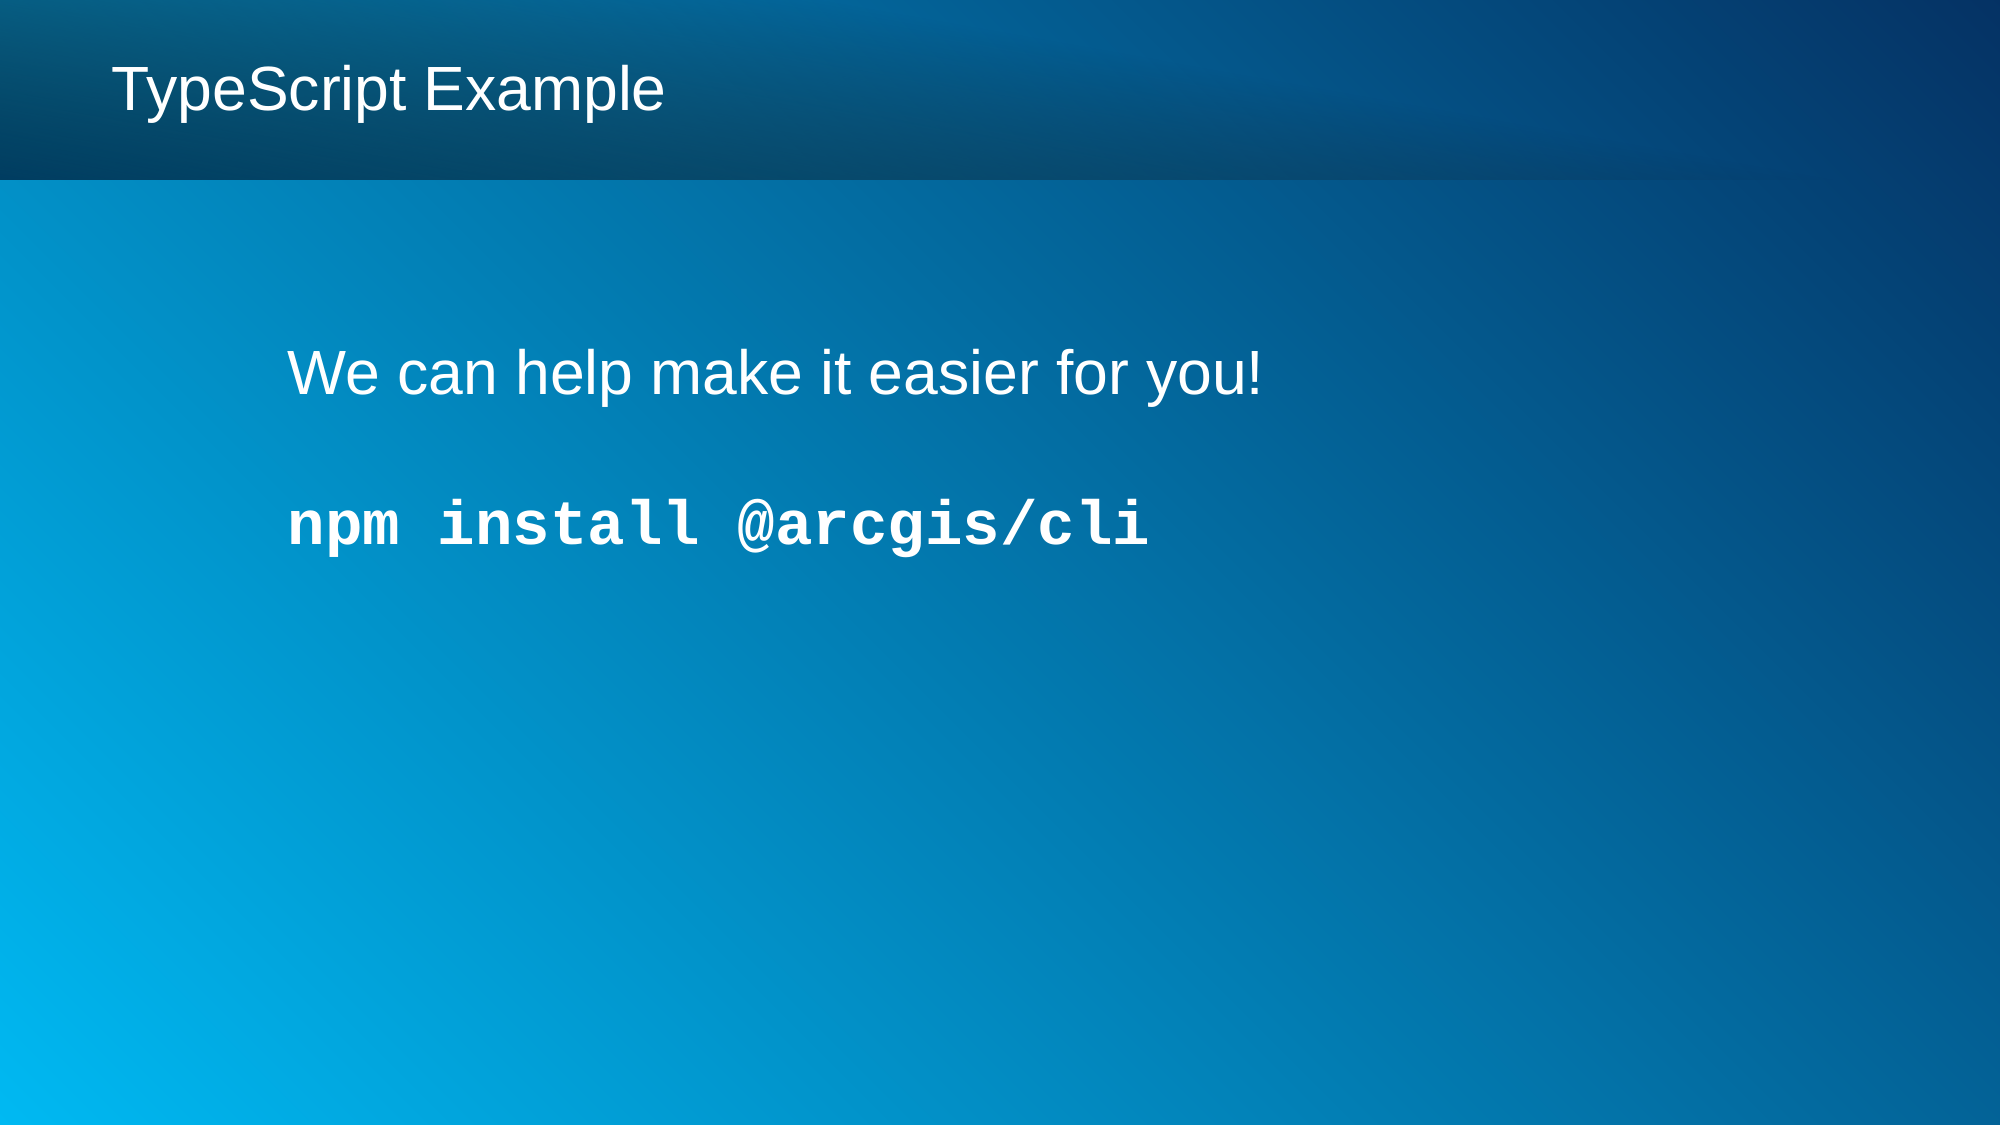

TypeScript Example
We can help make it easier for you!

npm install @arcgis/cli